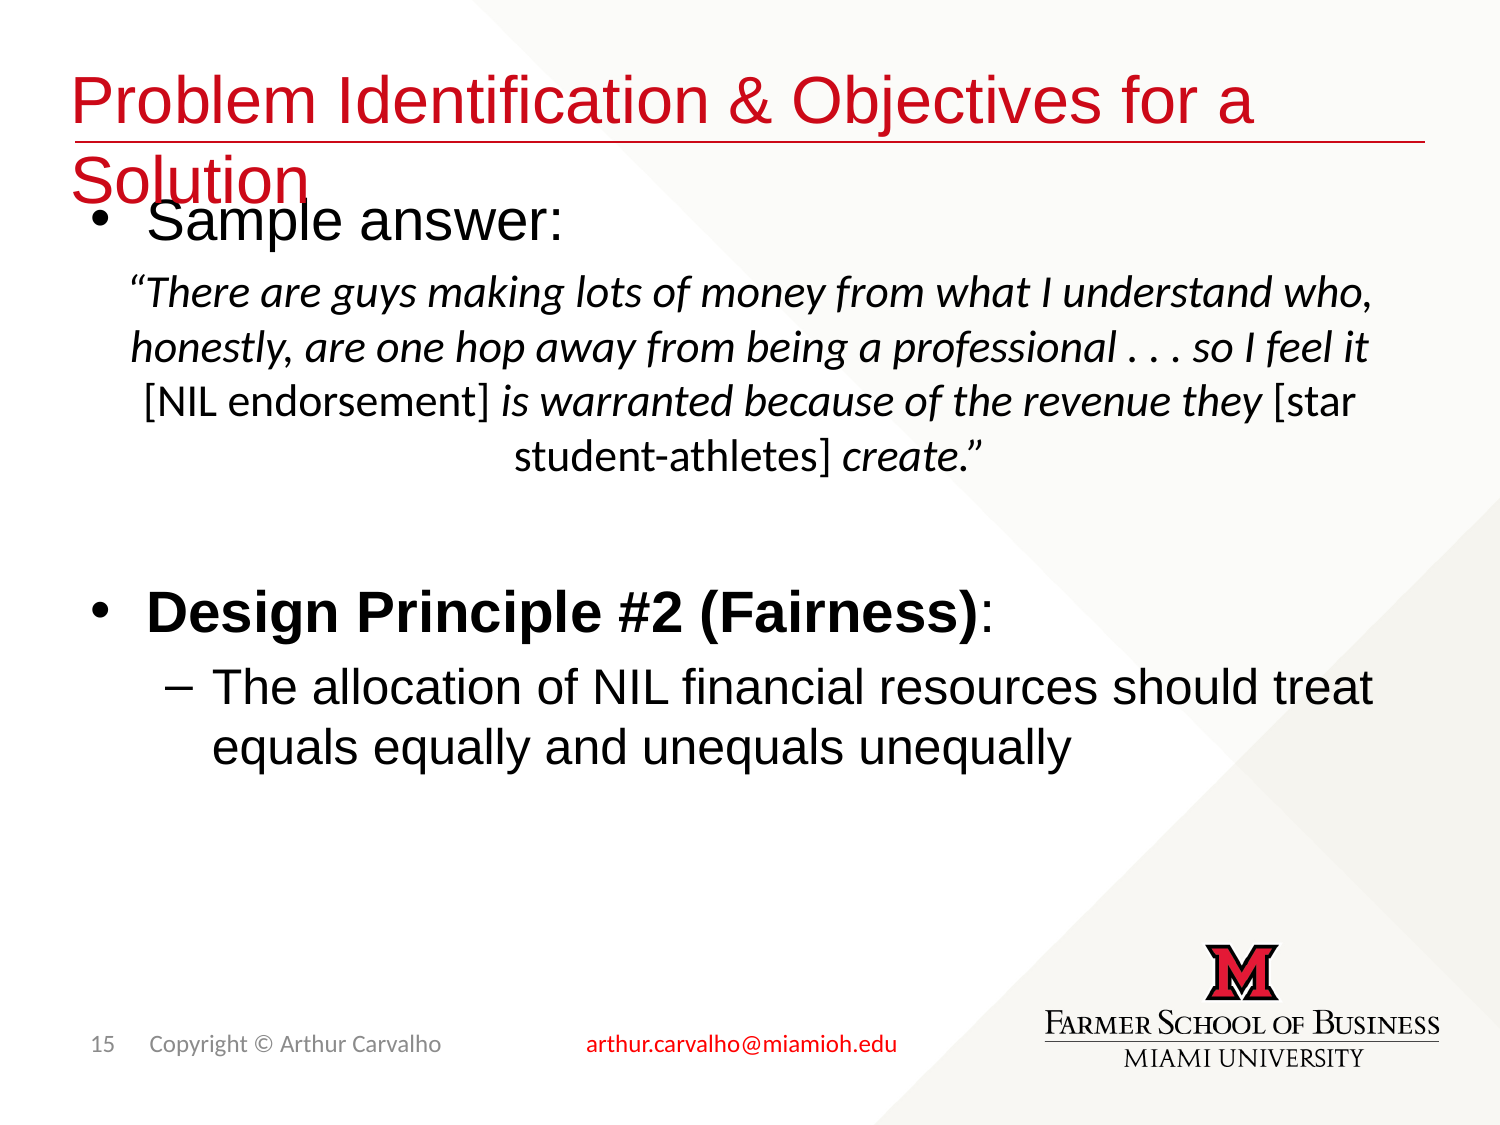

# Problem Identification & Objectives for a Solution
Sample answer:
“There are guys making lots of money from what I understand who, honestly, are one hop away from being a professional . . . so I feel it [NIL endorsement] is warranted because of the revenue they [star student-athletes] create.”

Design Principle #2 (Fairness):
The allocation of NIL financial resources should treat equals equally and unequals unequally
15      Copyright © Arthur Carvalho                         arthur.carvalho@miamioh.edu